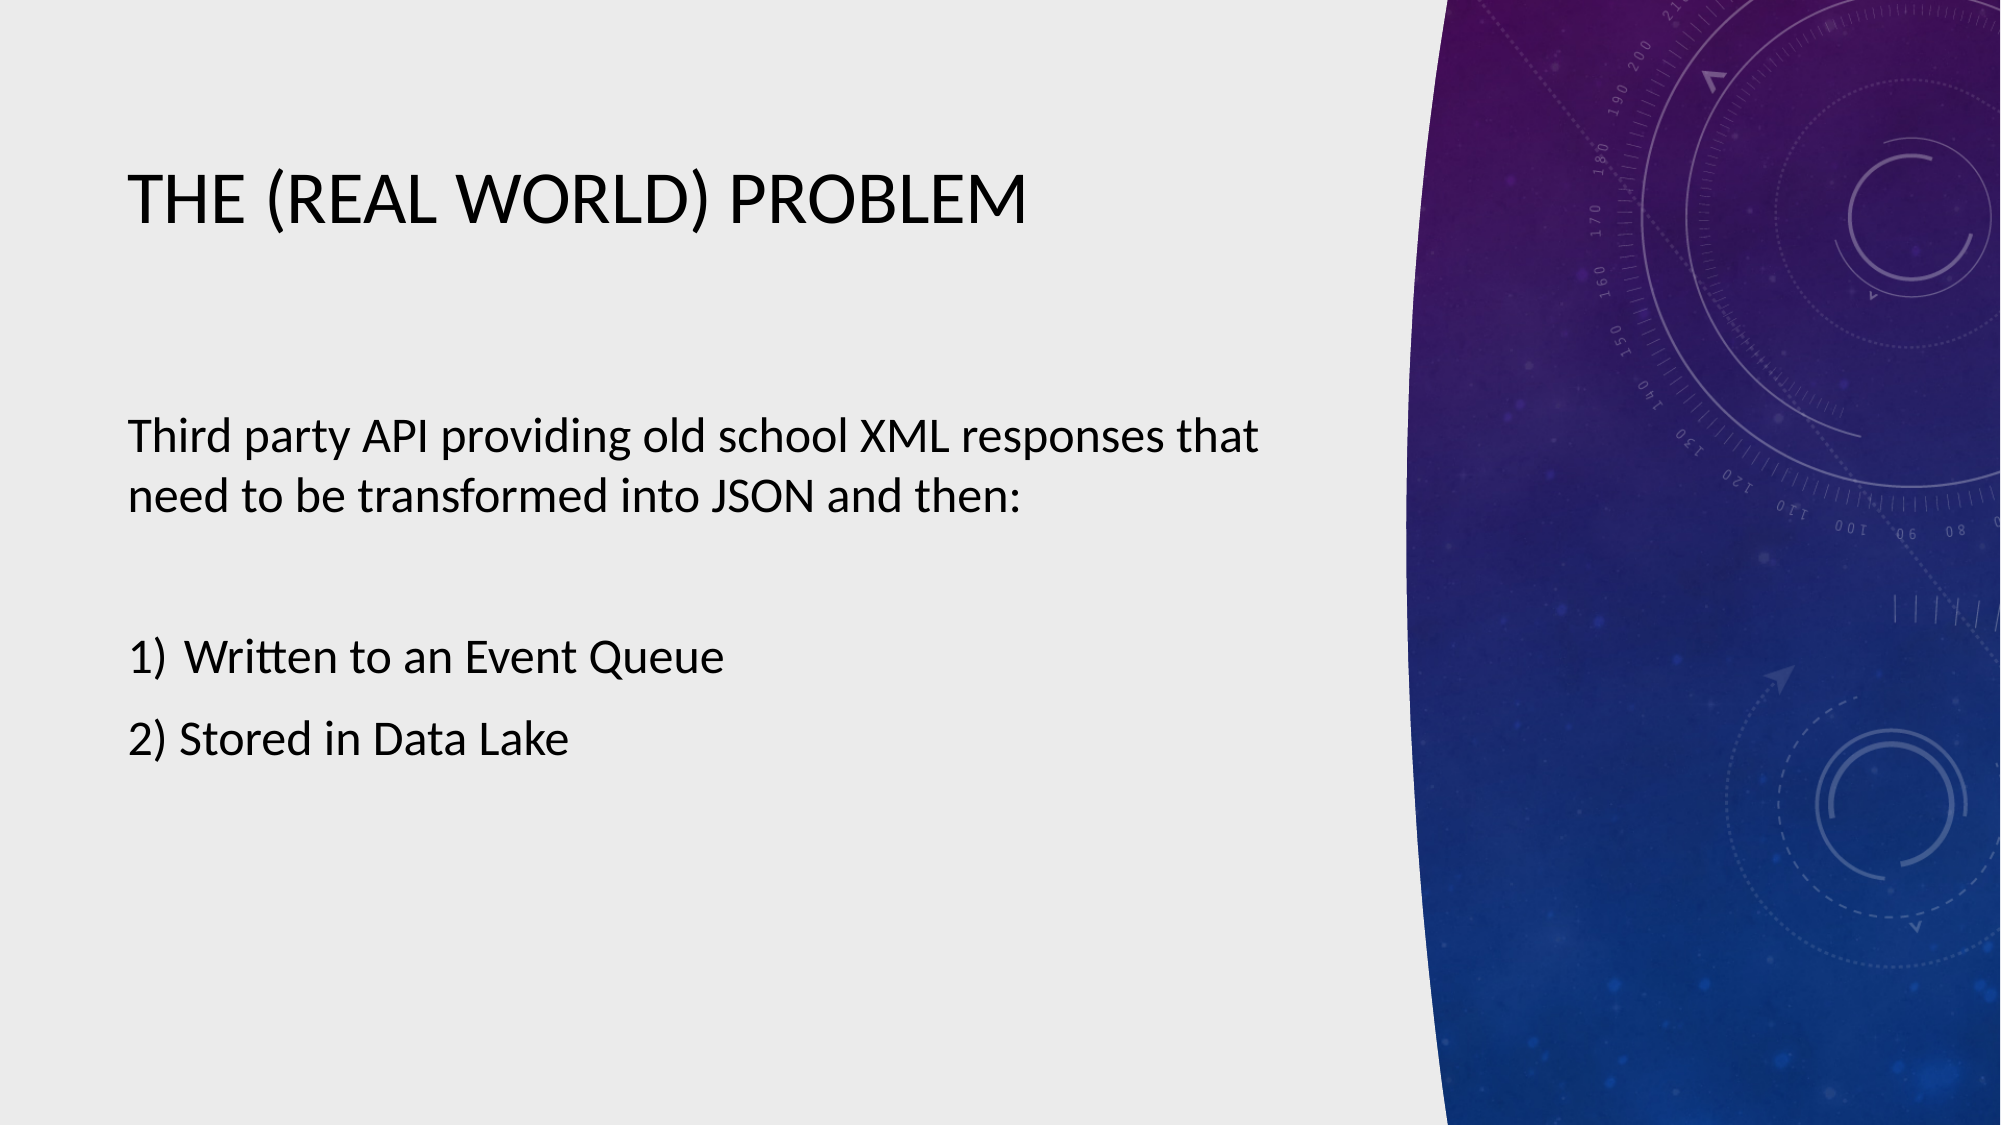

# The (Real World) Problem
Third party API providing old school XML responses that need to be transformed into JSON and then:

Written to an Event Queue
2) Stored in Data Lake